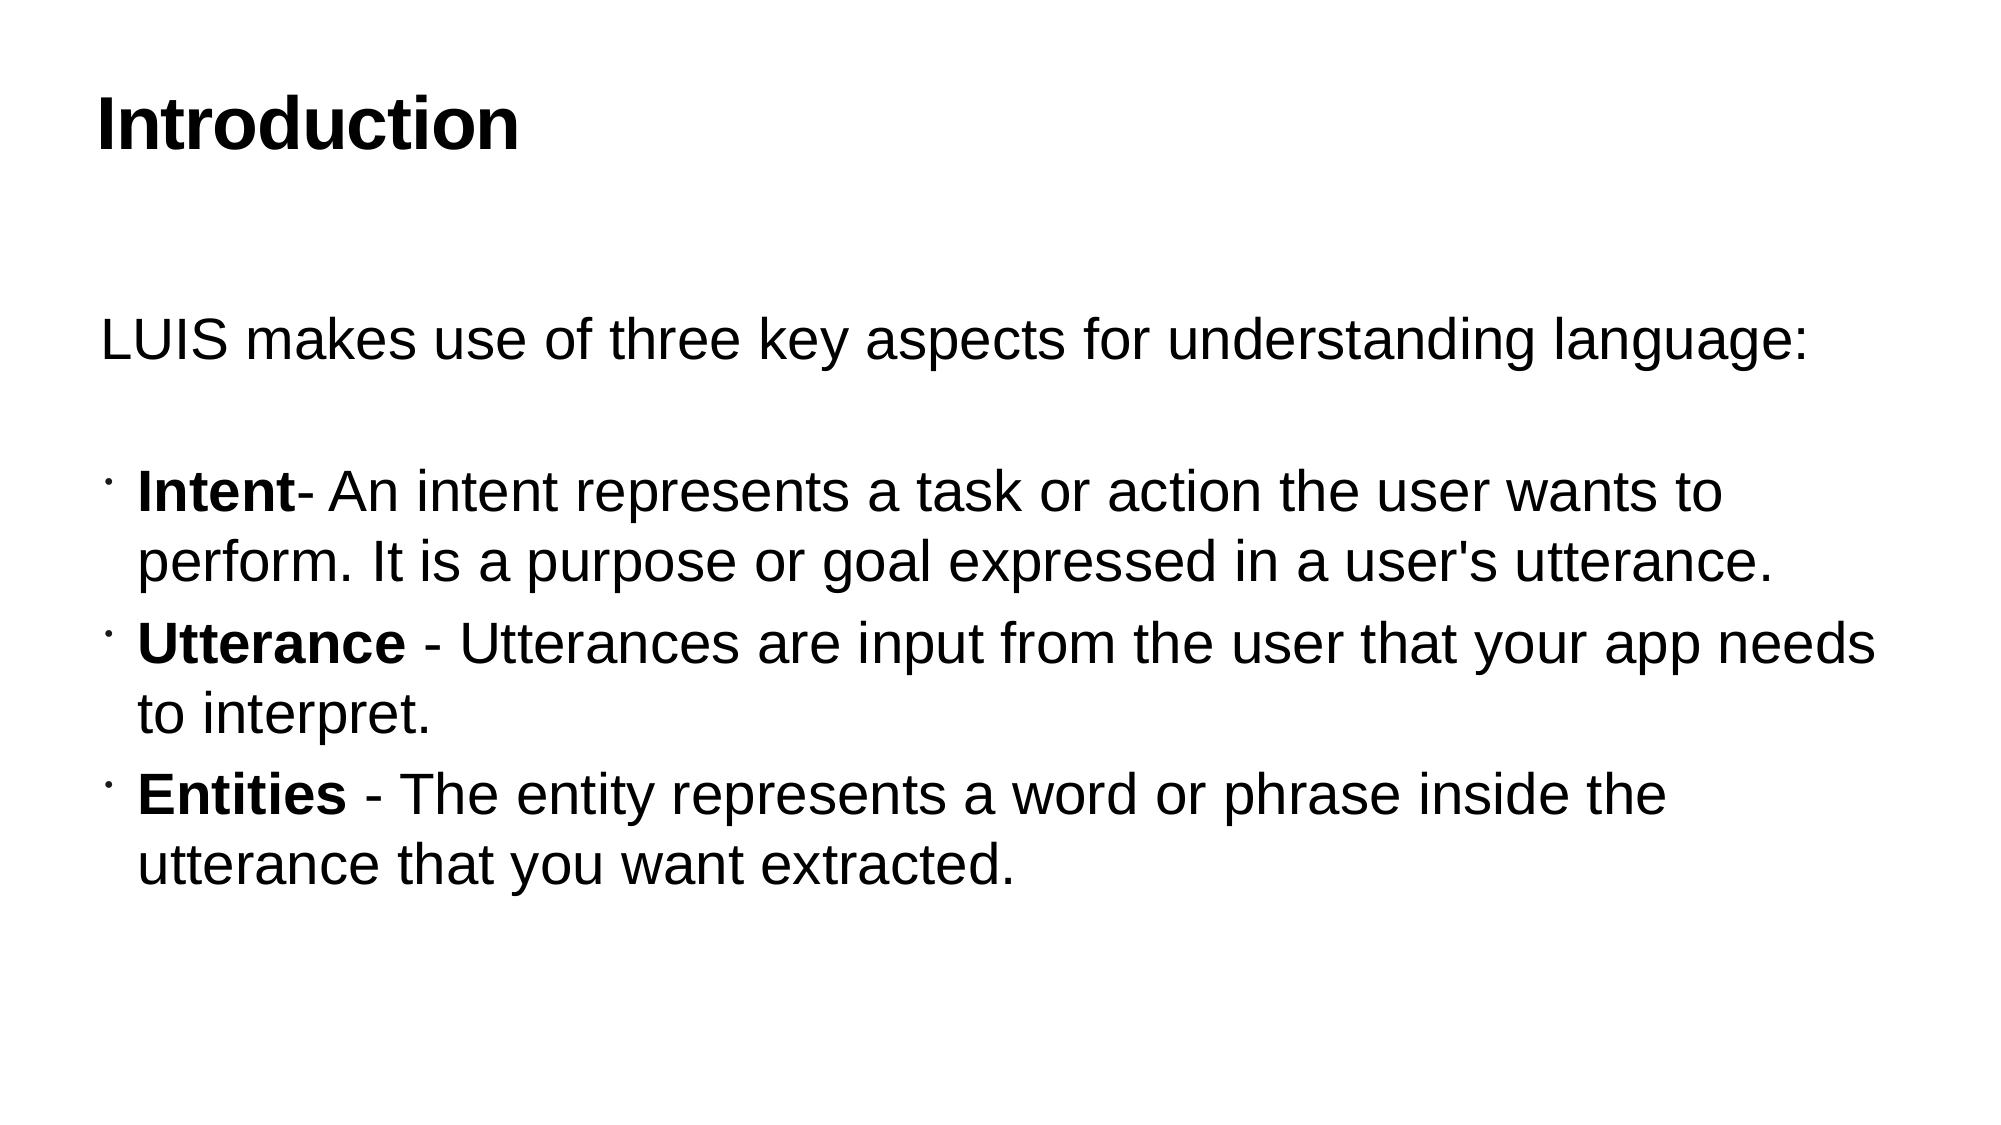

# Introduction
LUIS makes use of three key aspects for understanding language:
Intent- An intent represents a task or action the user wants to perform. It is a purpose or goal expressed in a user's utterance.
Utterance - Utterances are input from the user that your app needs to interpret.
Entities - The entity represents a word or phrase inside the utterance that you want extracted.